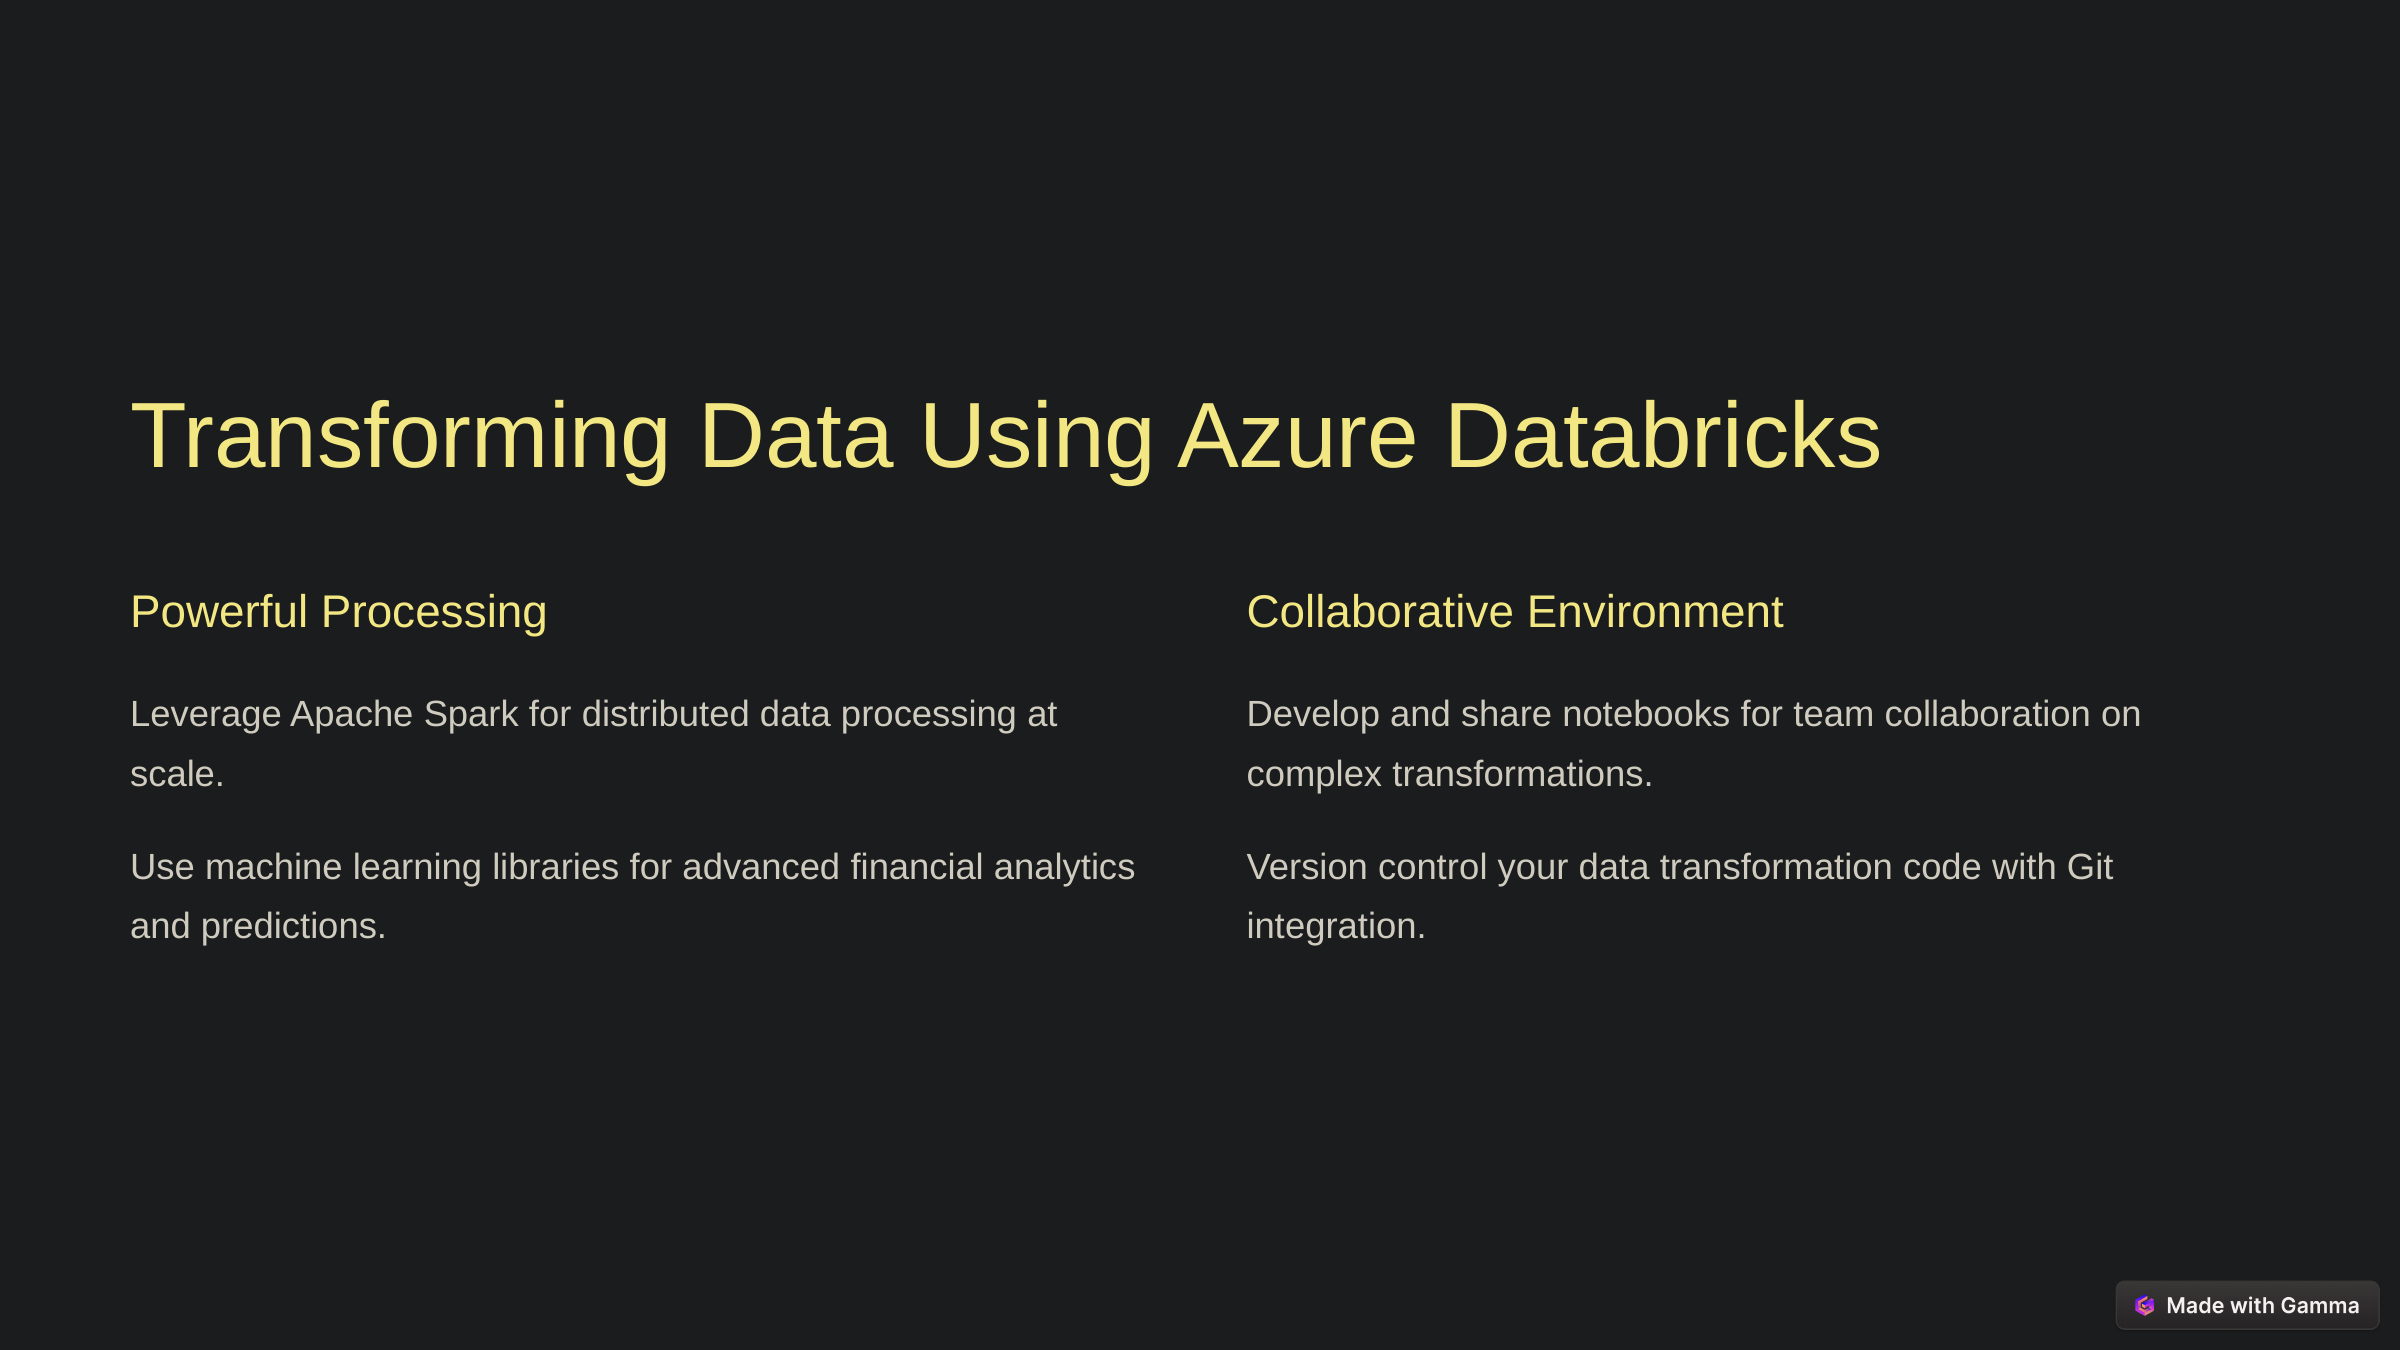

Transforming Data Using Azure Databricks
Powerful Processing
Collaborative Environment
Leverage Apache Spark for distributed data processing at scale.
Develop and share notebooks for team collaboration on complex transformations.
Use machine learning libraries for advanced financial analytics and predictions.
Version control your data transformation code with Git integration.